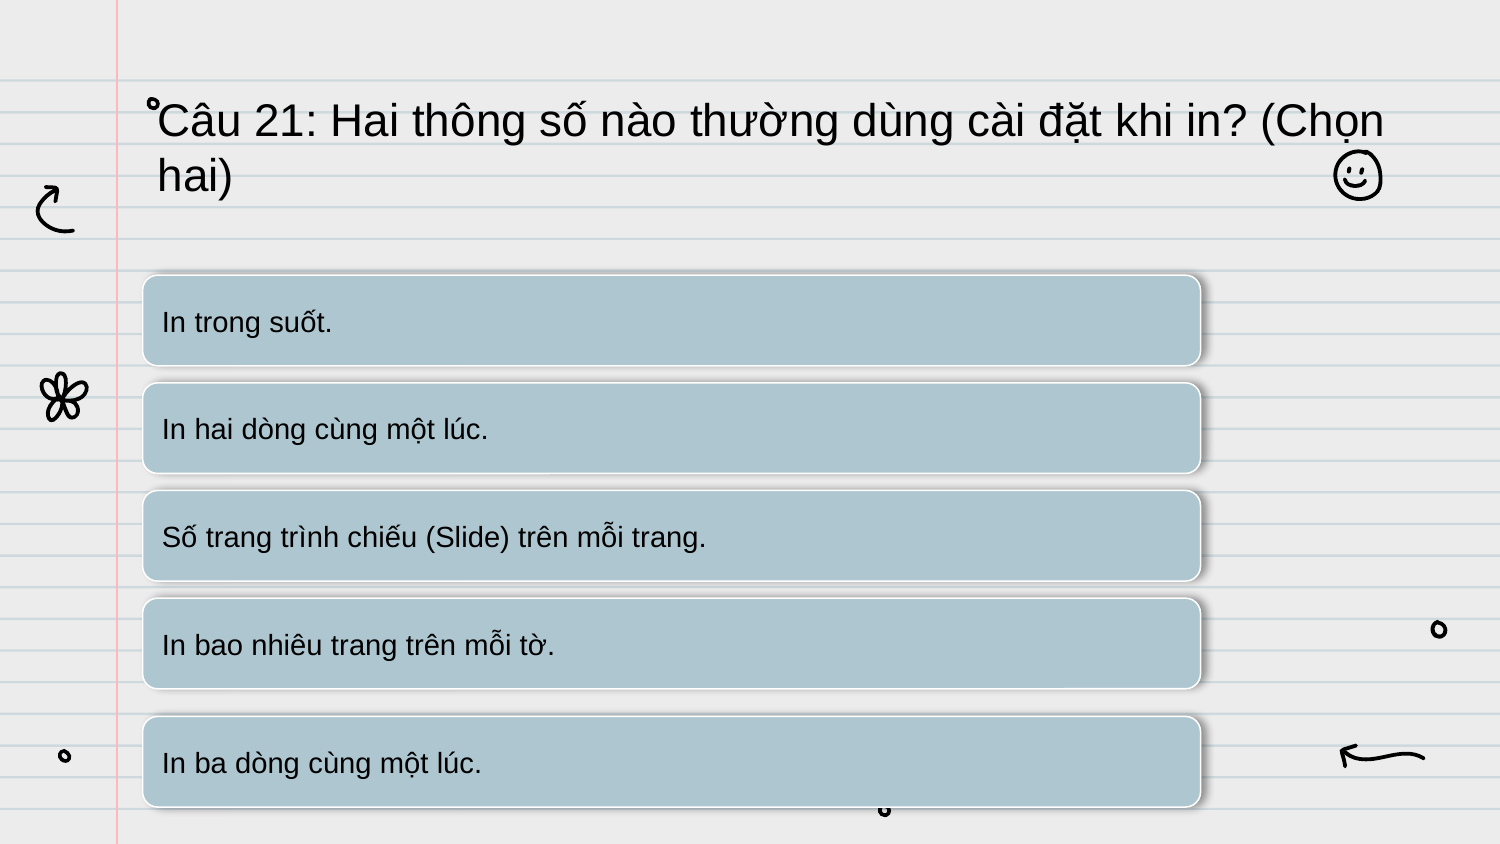

# Câu 21: Hai thông số nào thường dùng cài đặt khi in? (Chọn hai)
In trong suốt.
In hai dòng cùng một lúc.
Số trang trình chiếu (Slide) trên mỗi trang.
In bao nhiêu trang trên mỗi tờ.
In ba dòng cùng một lúc.